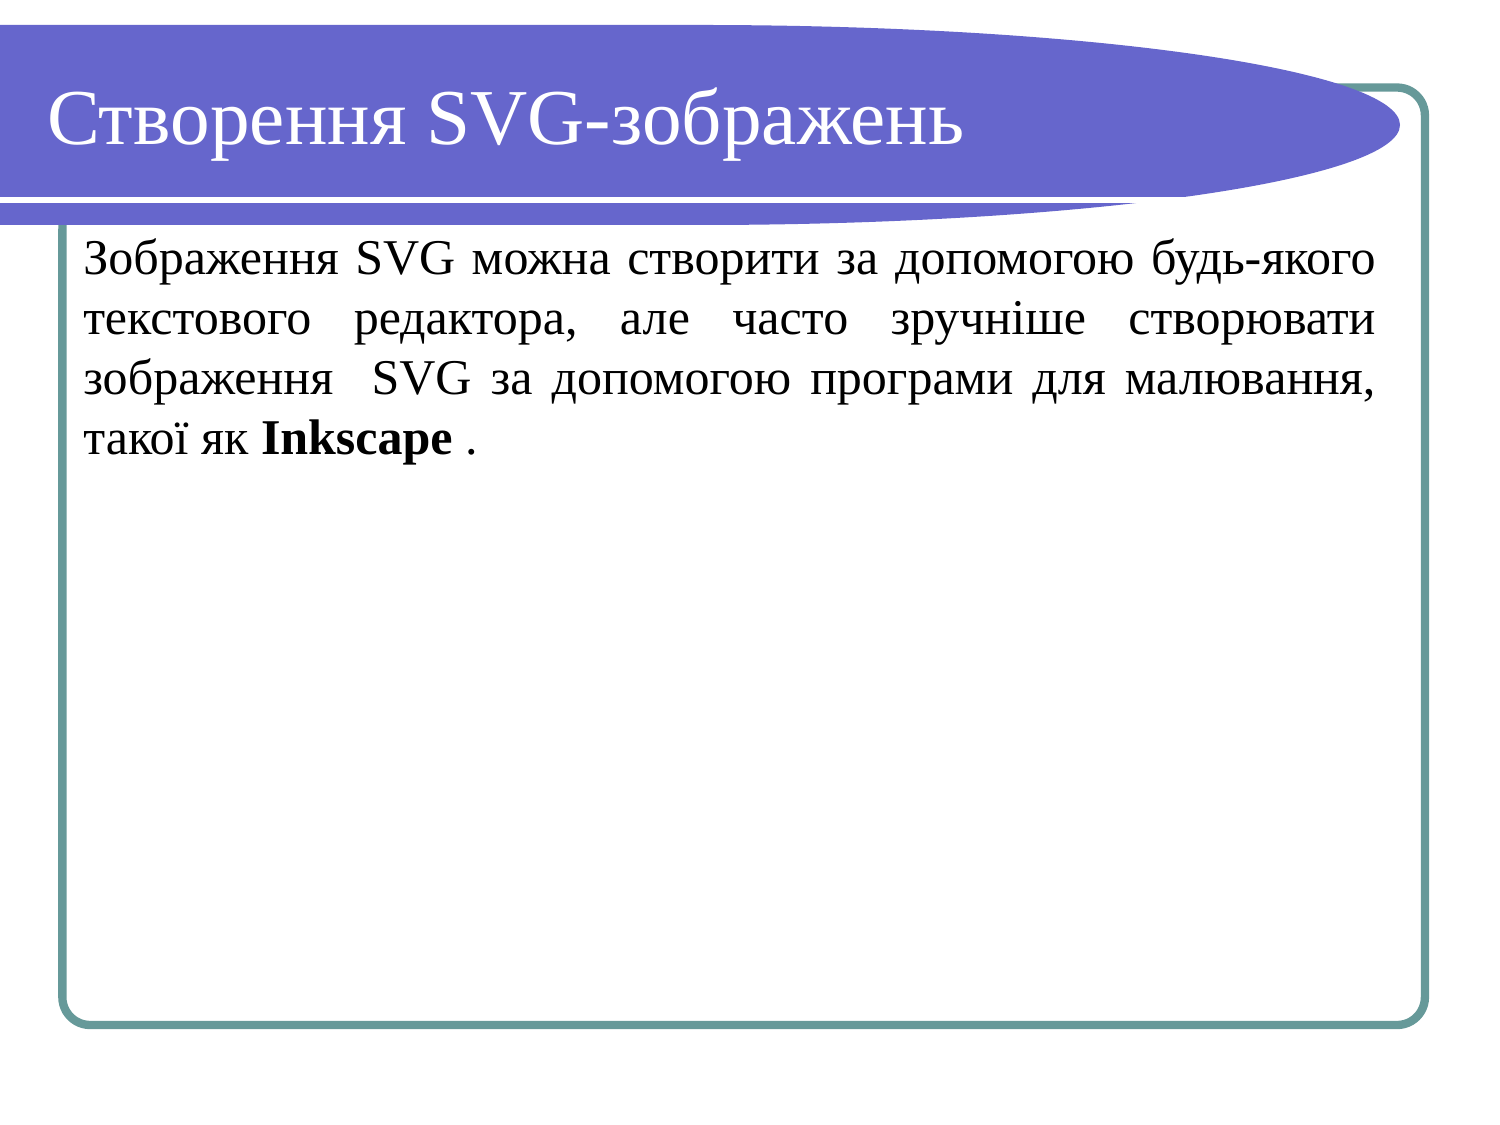

# Створення SVG-зображень
Зображення SVG можна створити за допомогою будь-якого текстового редактора, але часто зручніше створювати зображення  SVG за допомогою програми для малювання, такої як Inkscape .